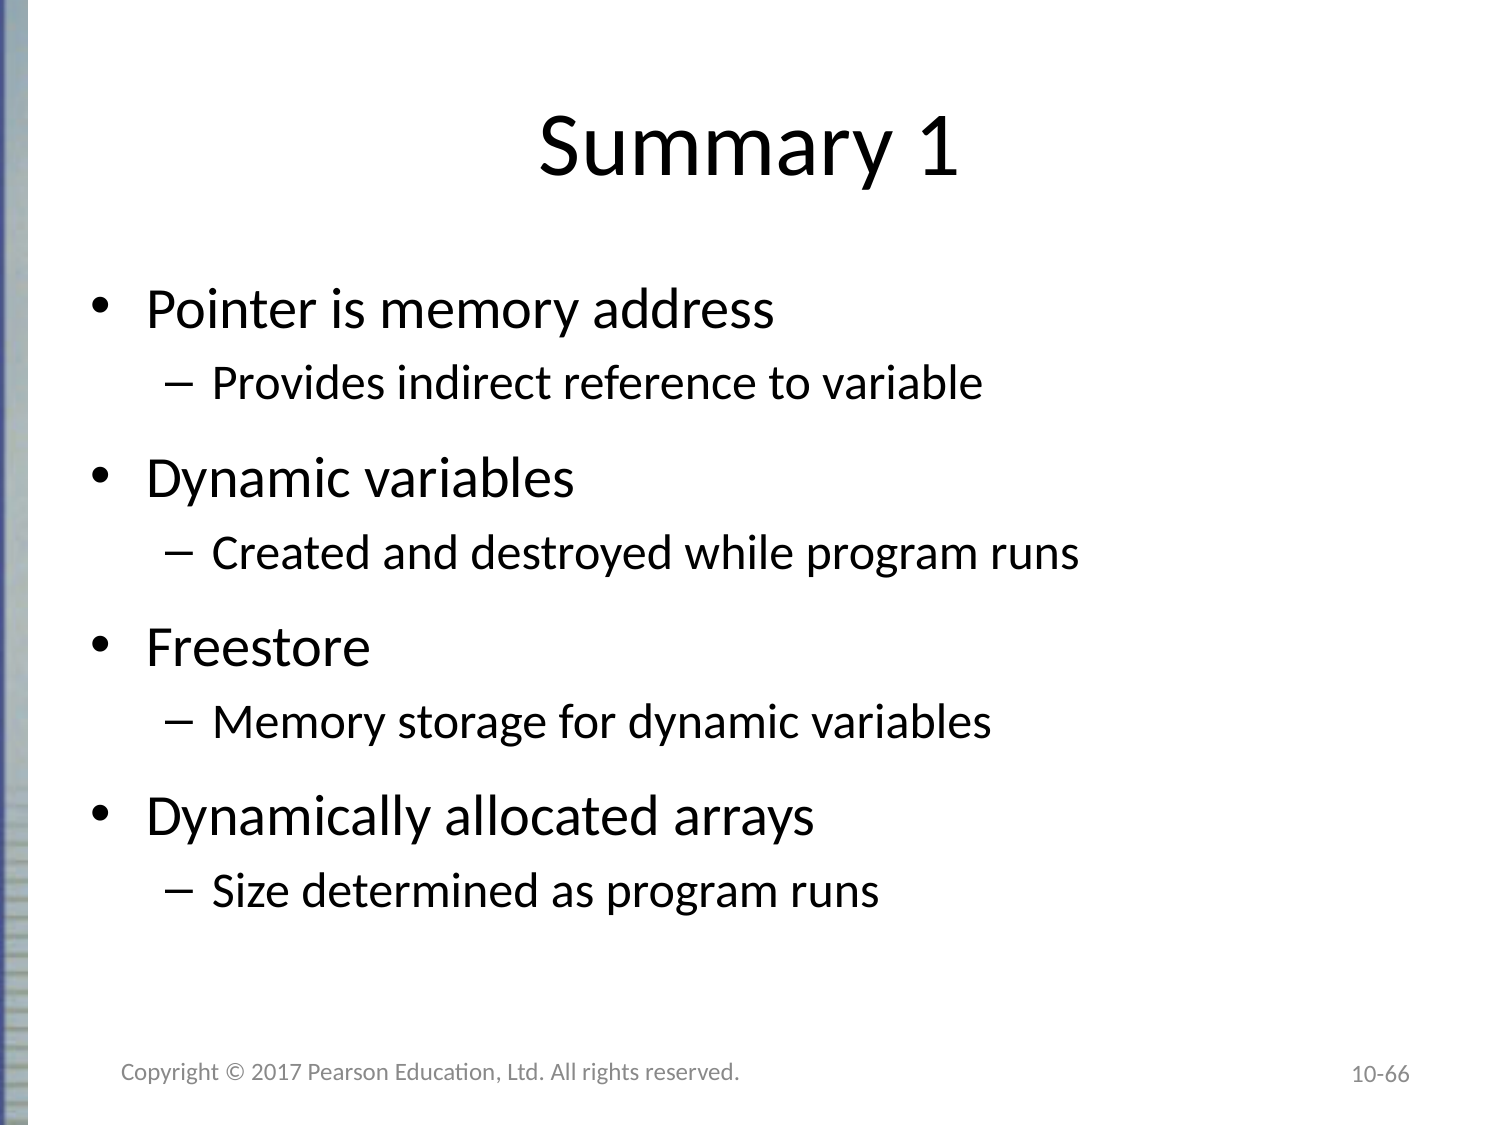

# Summary 1
Pointer is memory address
Provides indirect reference to variable
Dynamic variables
Created and destroyed while program runs
Freestore
Memory storage for dynamic variables
Dynamically allocated arrays
Size determined as program runs
Copyright © 2017 Pearson Education, Ltd. All rights reserved.
10-66